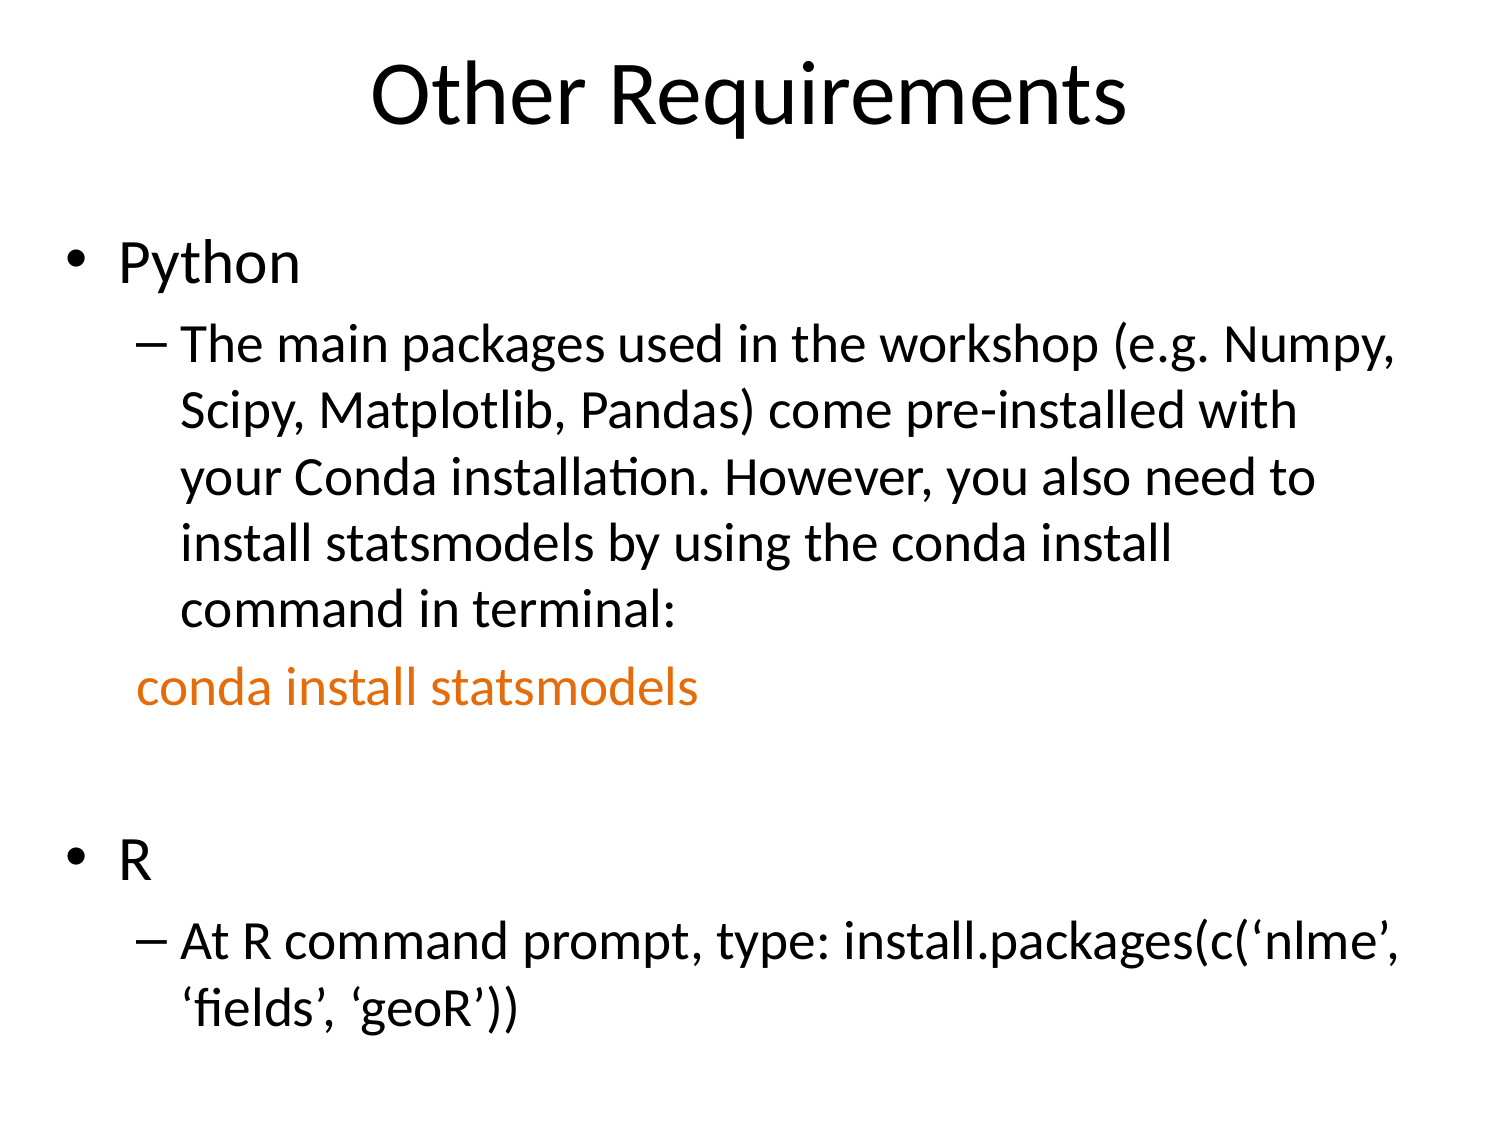

# Other Requirements
Python
The main packages used in the workshop (e.g. Numpy, Scipy, Matplotlib, Pandas) come pre-installed with your Conda installation. However, you also need to install statsmodels by using the conda install command in terminal:
	conda install statsmodels

R
At R command prompt, type: install.packages(c(‘nlme’, ‘fields’, ‘geoR’))